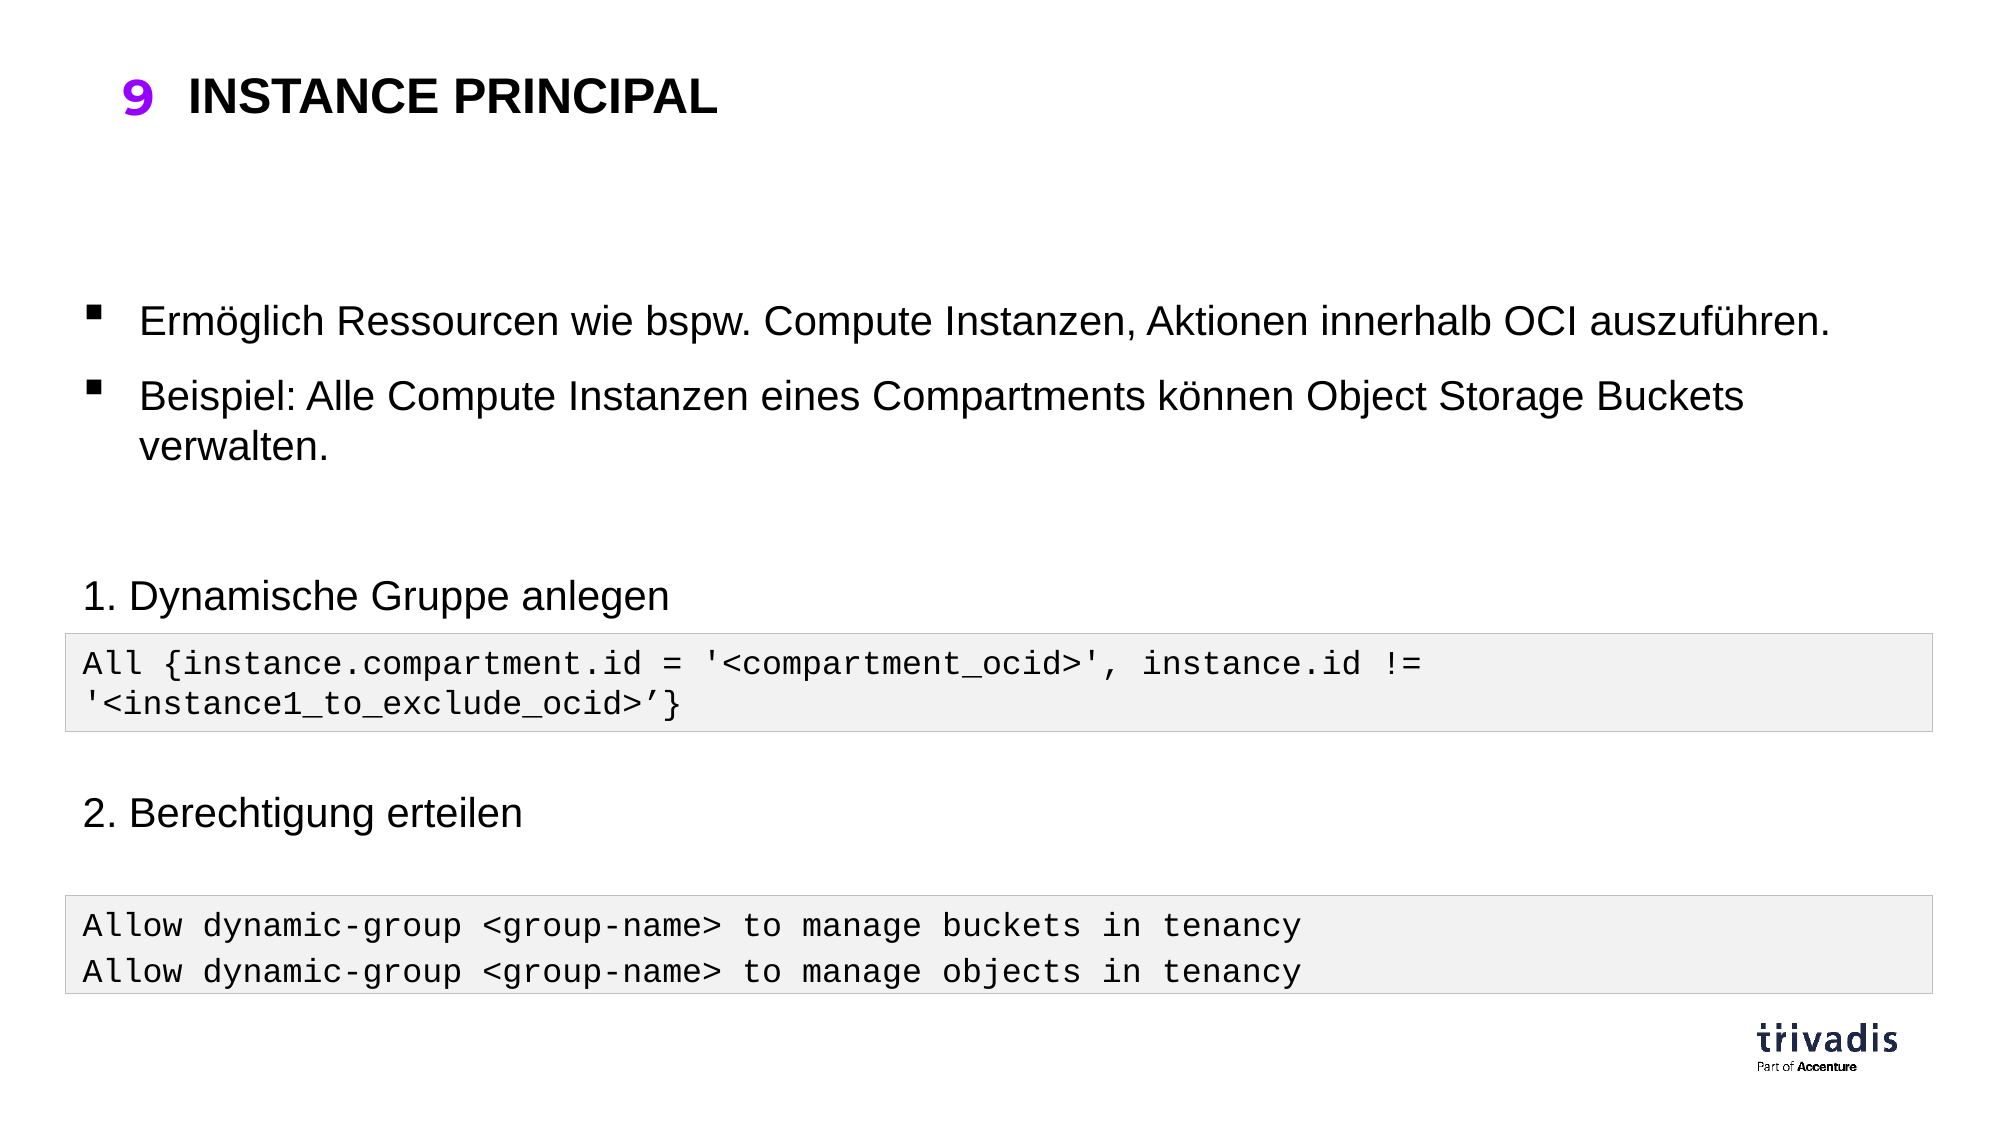

# Instance principal
Ermöglich Ressourcen wie bspw. Compute Instanzen, Aktionen innerhalb OCI auszuführen.
Beispiel: Alle Compute Instanzen eines Compartments können Object Storage Buckets verwalten.

1. Dynamische Gruppe anlegen
All {instance.compartment.id = '<compartment_ocid>', instance.id != '<instance1_to_exclude_ocid>’}
2. Berechtigung erteilen
Allow dynamic-group <group-name> to manage buckets in tenancy
Allow dynamic-group <group-name> to manage objects in tenancy